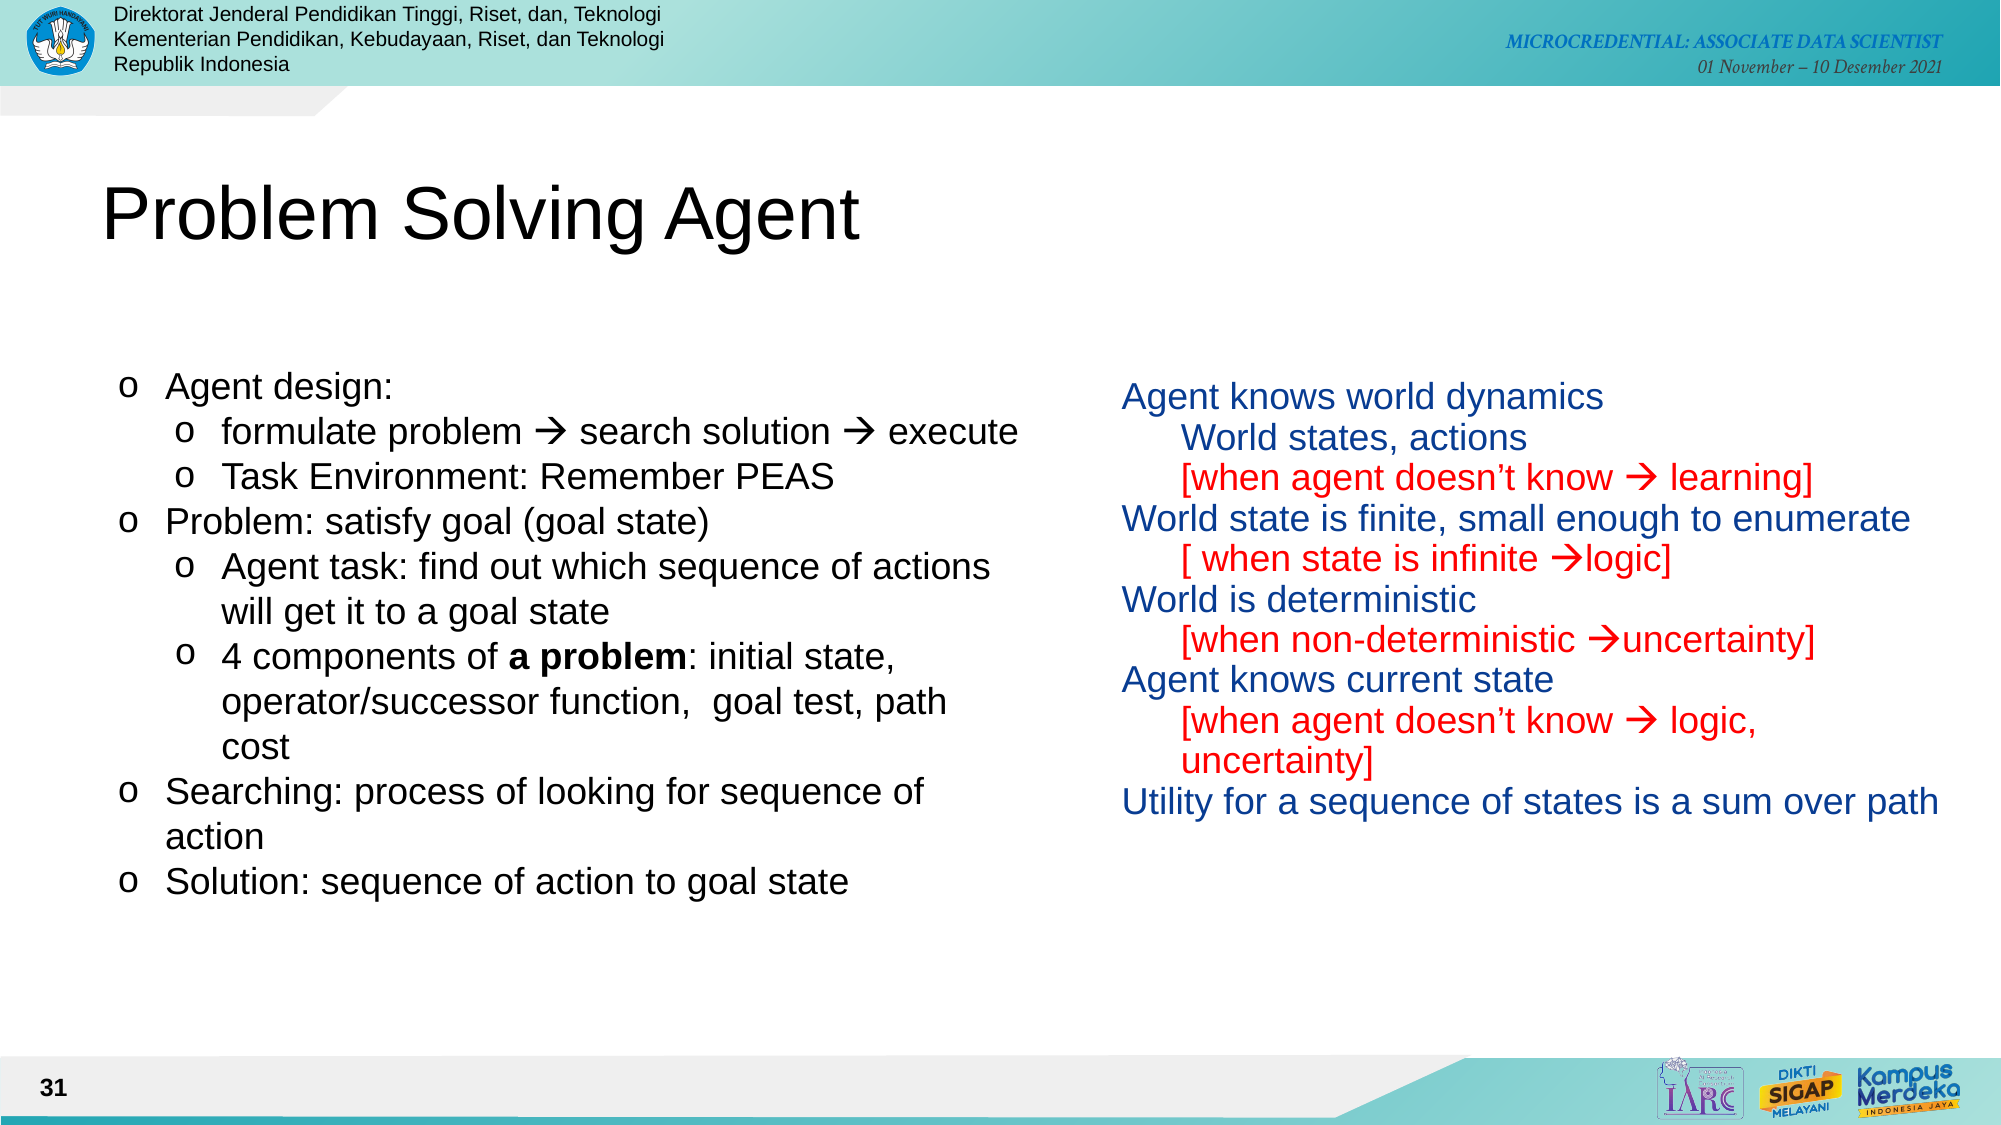

# Problem Solving Agent

Agent design:
formulate problem 🡪 search solution 🡪 execute
Task Environment: Remember PEAS
Problem: satisfy goal (goal state)
Agent task: find out which sequence of actions will get it to a goal state
4 components of a problem: initial state, operator/successor function,  goal test, path cost
Searching: process of looking for sequence of action
Solution: sequence of action to goal state

Agent knows world dynamics
World states, actions
[when agent doesn’t know 🡪 learning]
World state is finite, small enough to enumerate
[ when state is infinite 🡪logic]
World is deterministic
[when non-deterministic 🡪uncertainty]
Agent knows current state
[when agent doesn’t know 🡪 logic, uncertainty]
Utility for a sequence of states is a sum over path
31